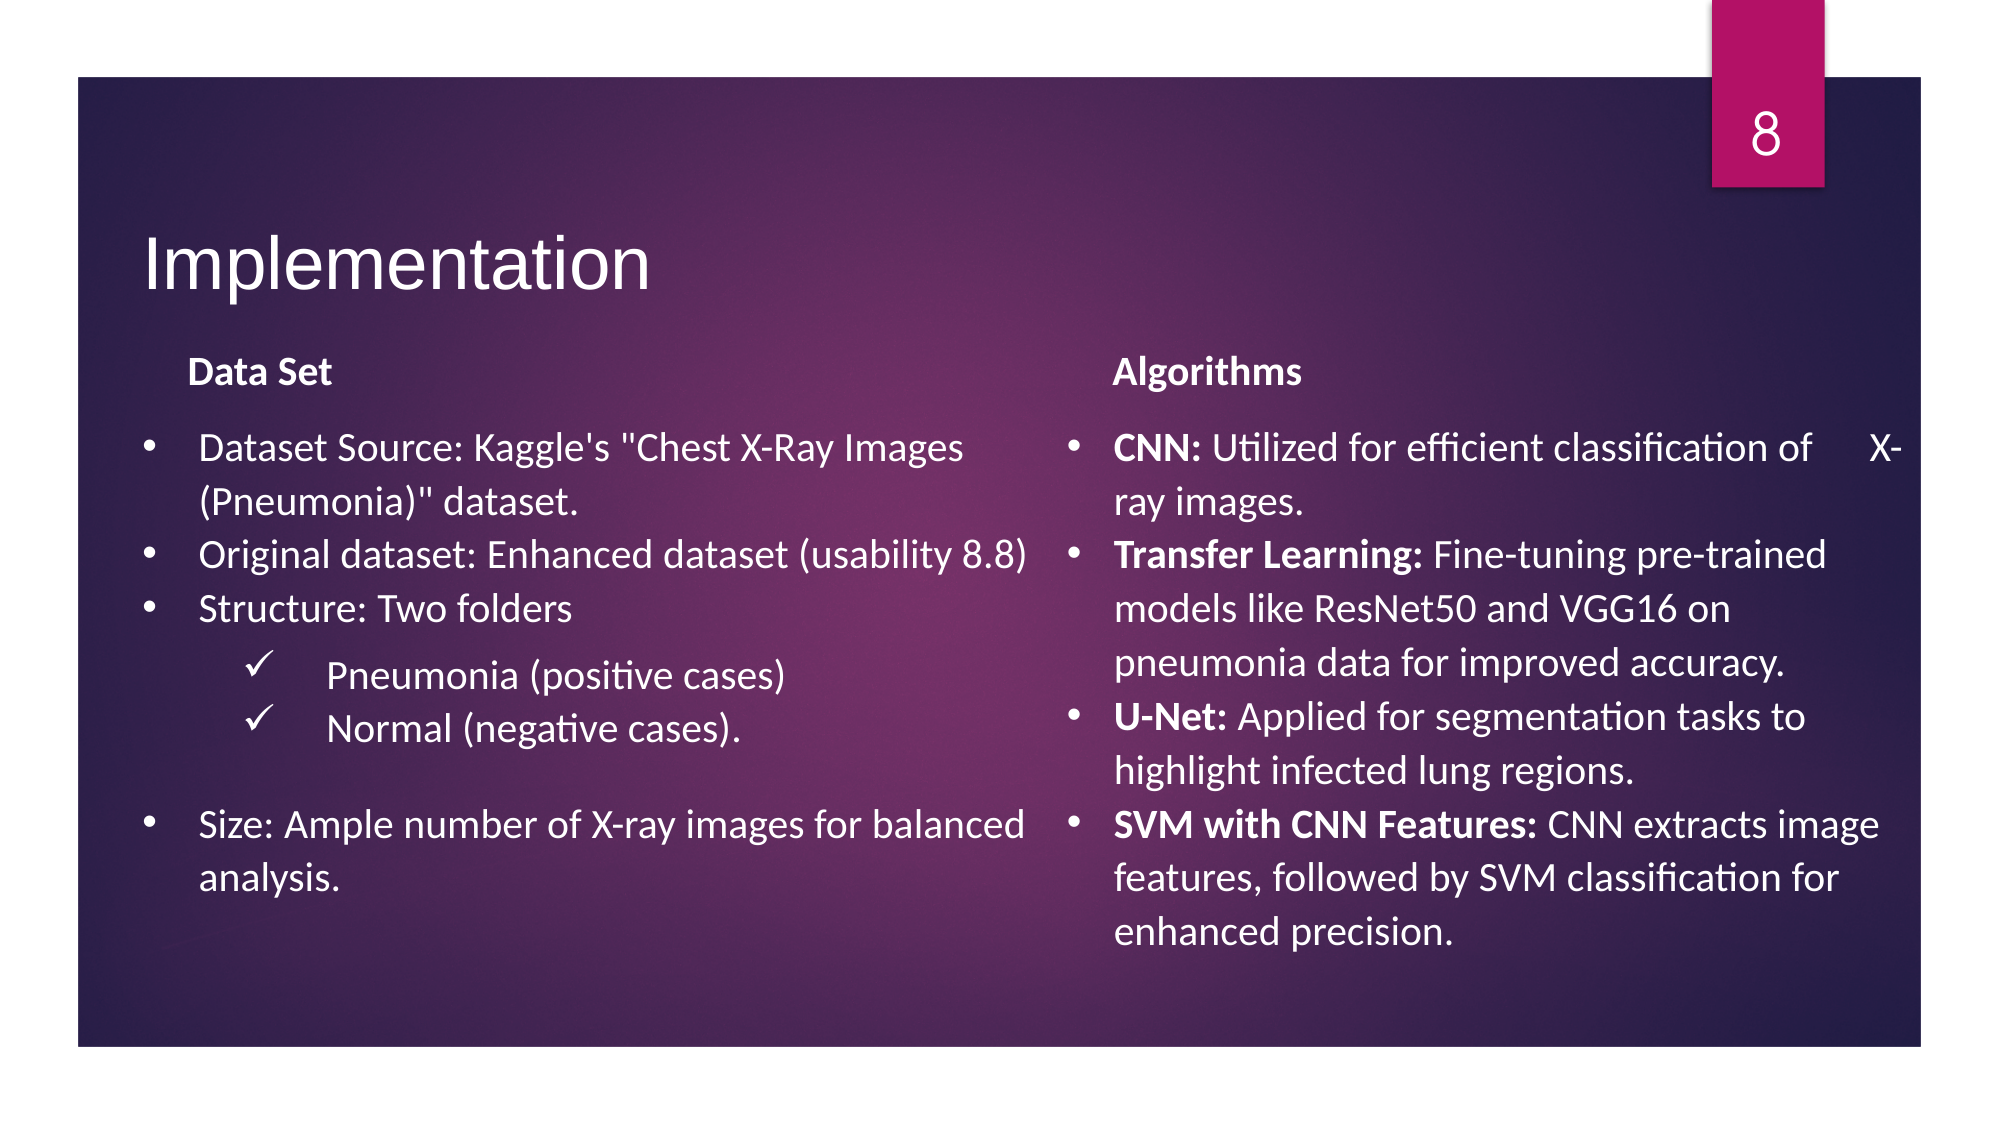

8
Implementation
Data Set
Algorithms
Dataset Source: Kaggle's "Chest X-Ray Images (Pneumonia)" dataset.
Original dataset: Enhanced dataset (usability 8.8)
Structure: Two folders

Size: Ample number of X-ray images for balanced analysis.
CNN: Utilized for efficient classification of      X-ray images.
Transfer Learning: Fine-tuning pre-trained models like ResNet50 and VGG16 on pneumonia data for improved accuracy.
U-Net: Applied for segmentation tasks to highlight infected lung regions.
SVM with CNN Features: CNN extracts image features, followed by SVM classification for enhanced precision.
Pneumonia (positive cases)
Normal (negative cases).